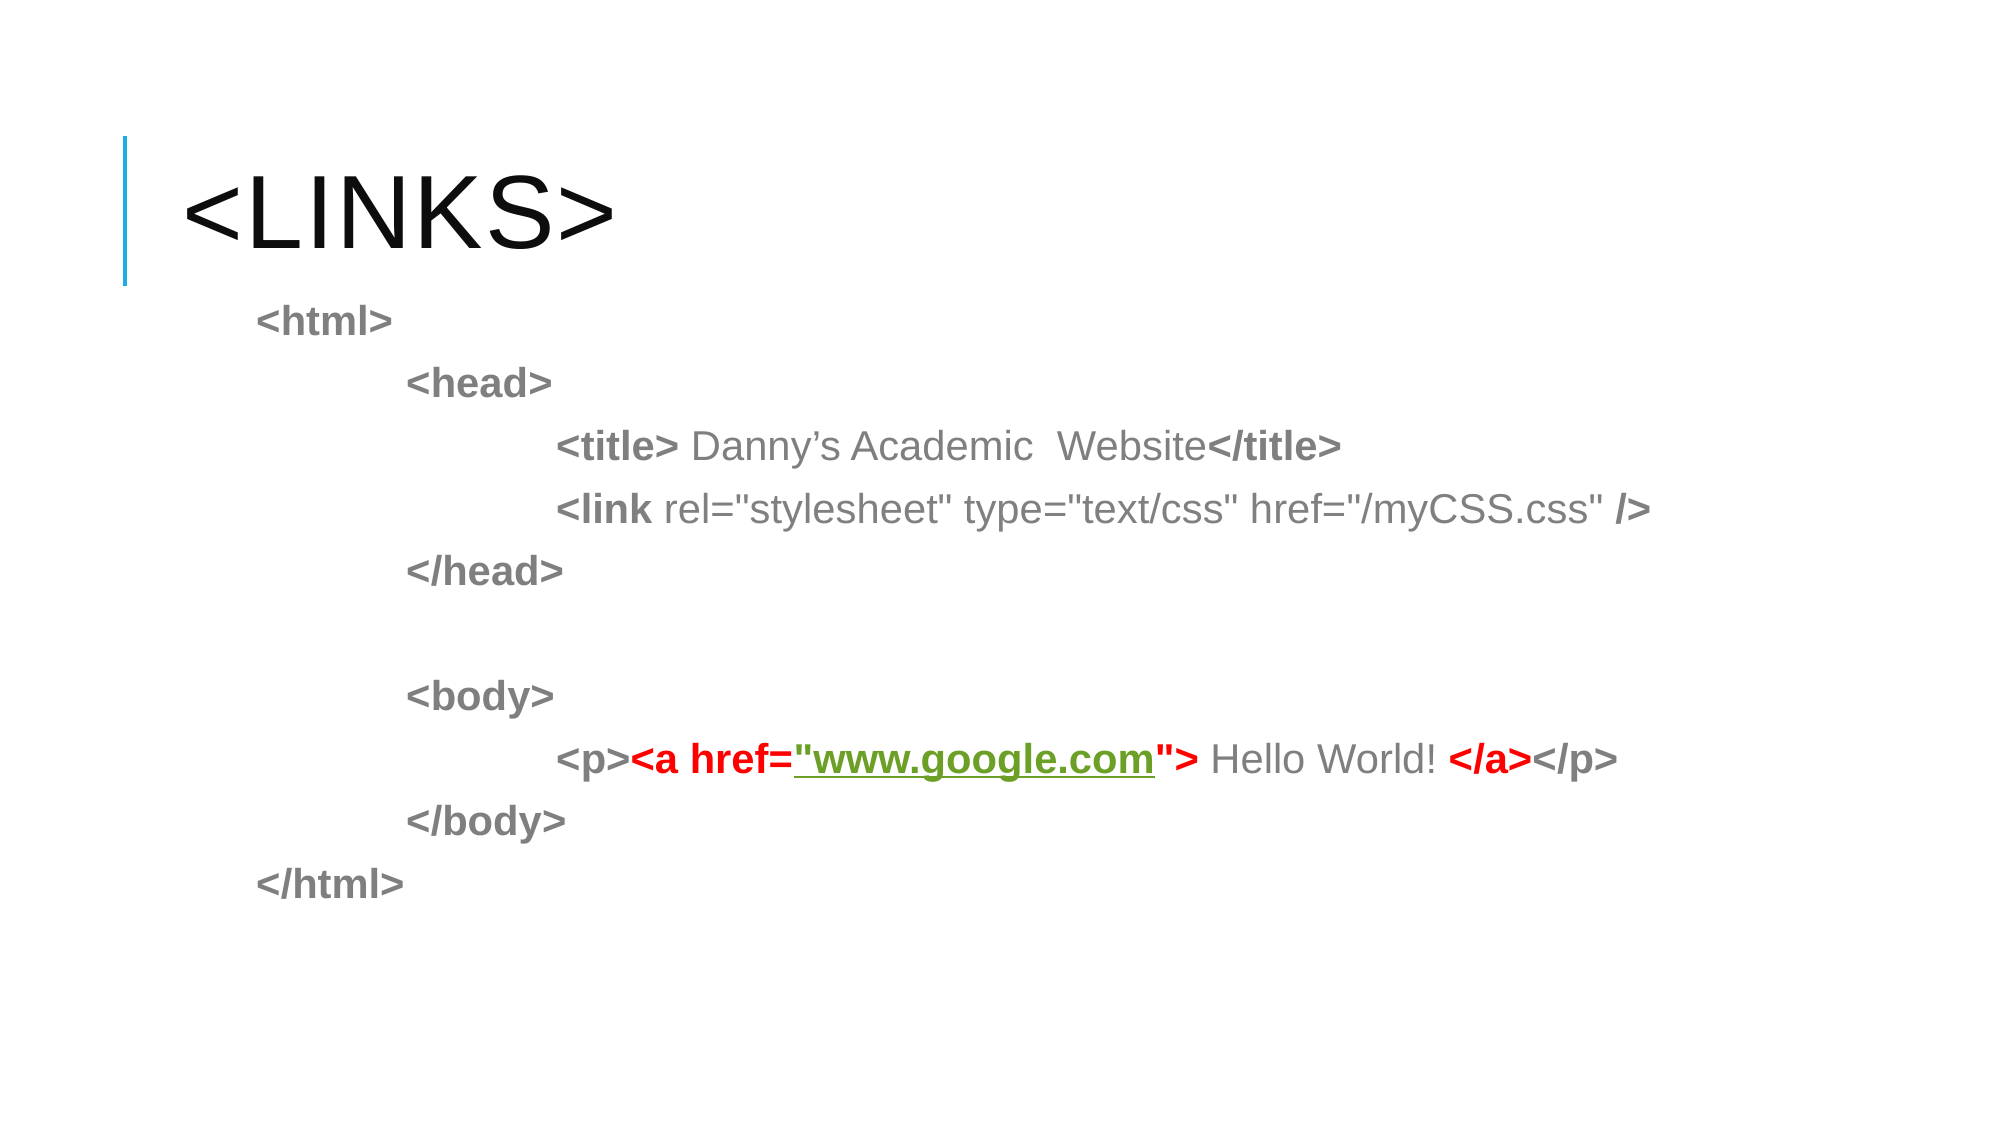

# <Links>
<html>
	<head>
		<title> Danny’s Academic  Website</title>
		<link rel="stylesheet" type="text/css" href="/myCSS.css" />
	</head>

	<body>
		<p><a href="www.google.com"> Hello World! </a></p>
	</body>
</html>